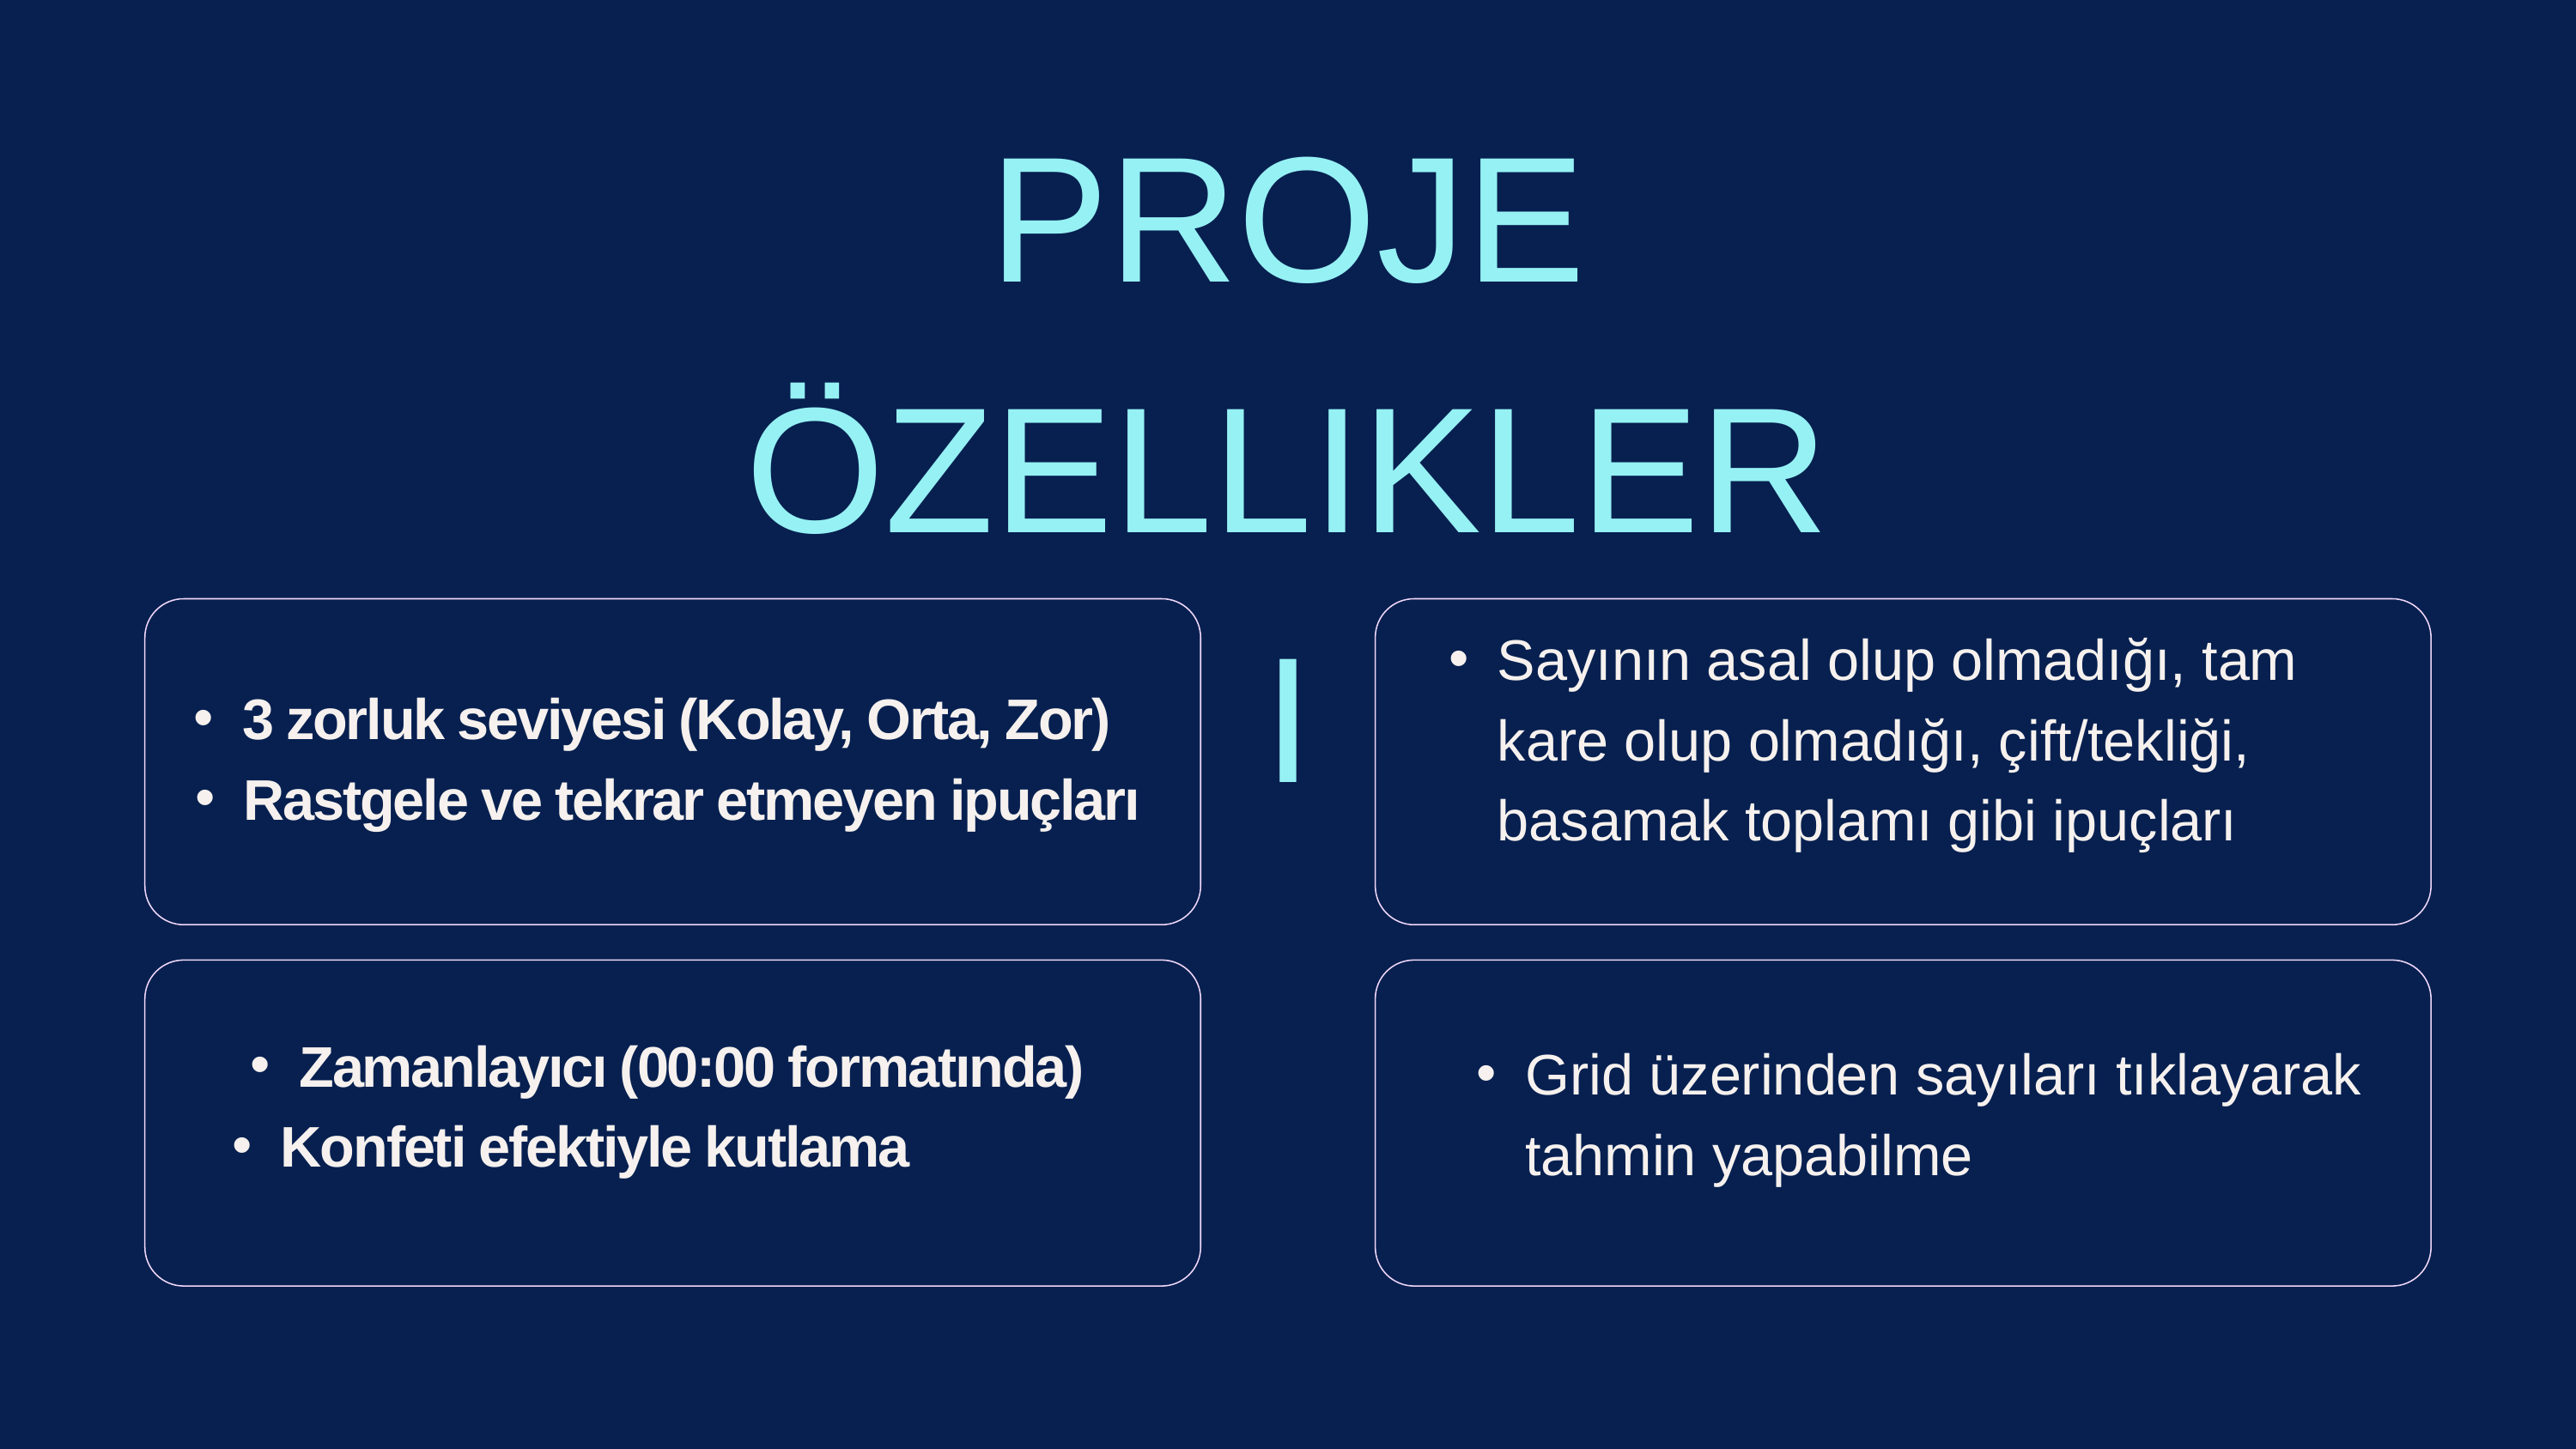

PROJE ÖZELLIKLERI

Sayının asal olup olmadığı, tam kare olup olmadığı, çift/tekliği, basamak toplamı gibi ipuçları
3 zorluk seviyesi (Kolay, Orta, Zor)
Rastgele ve tekrar etmeyen ipuçları

Zamanlayıcı (00:00 formatında)
Konfeti efektiyle kutlama

Grid üzerinden sayıları tıklayarak tahmin yapabilme